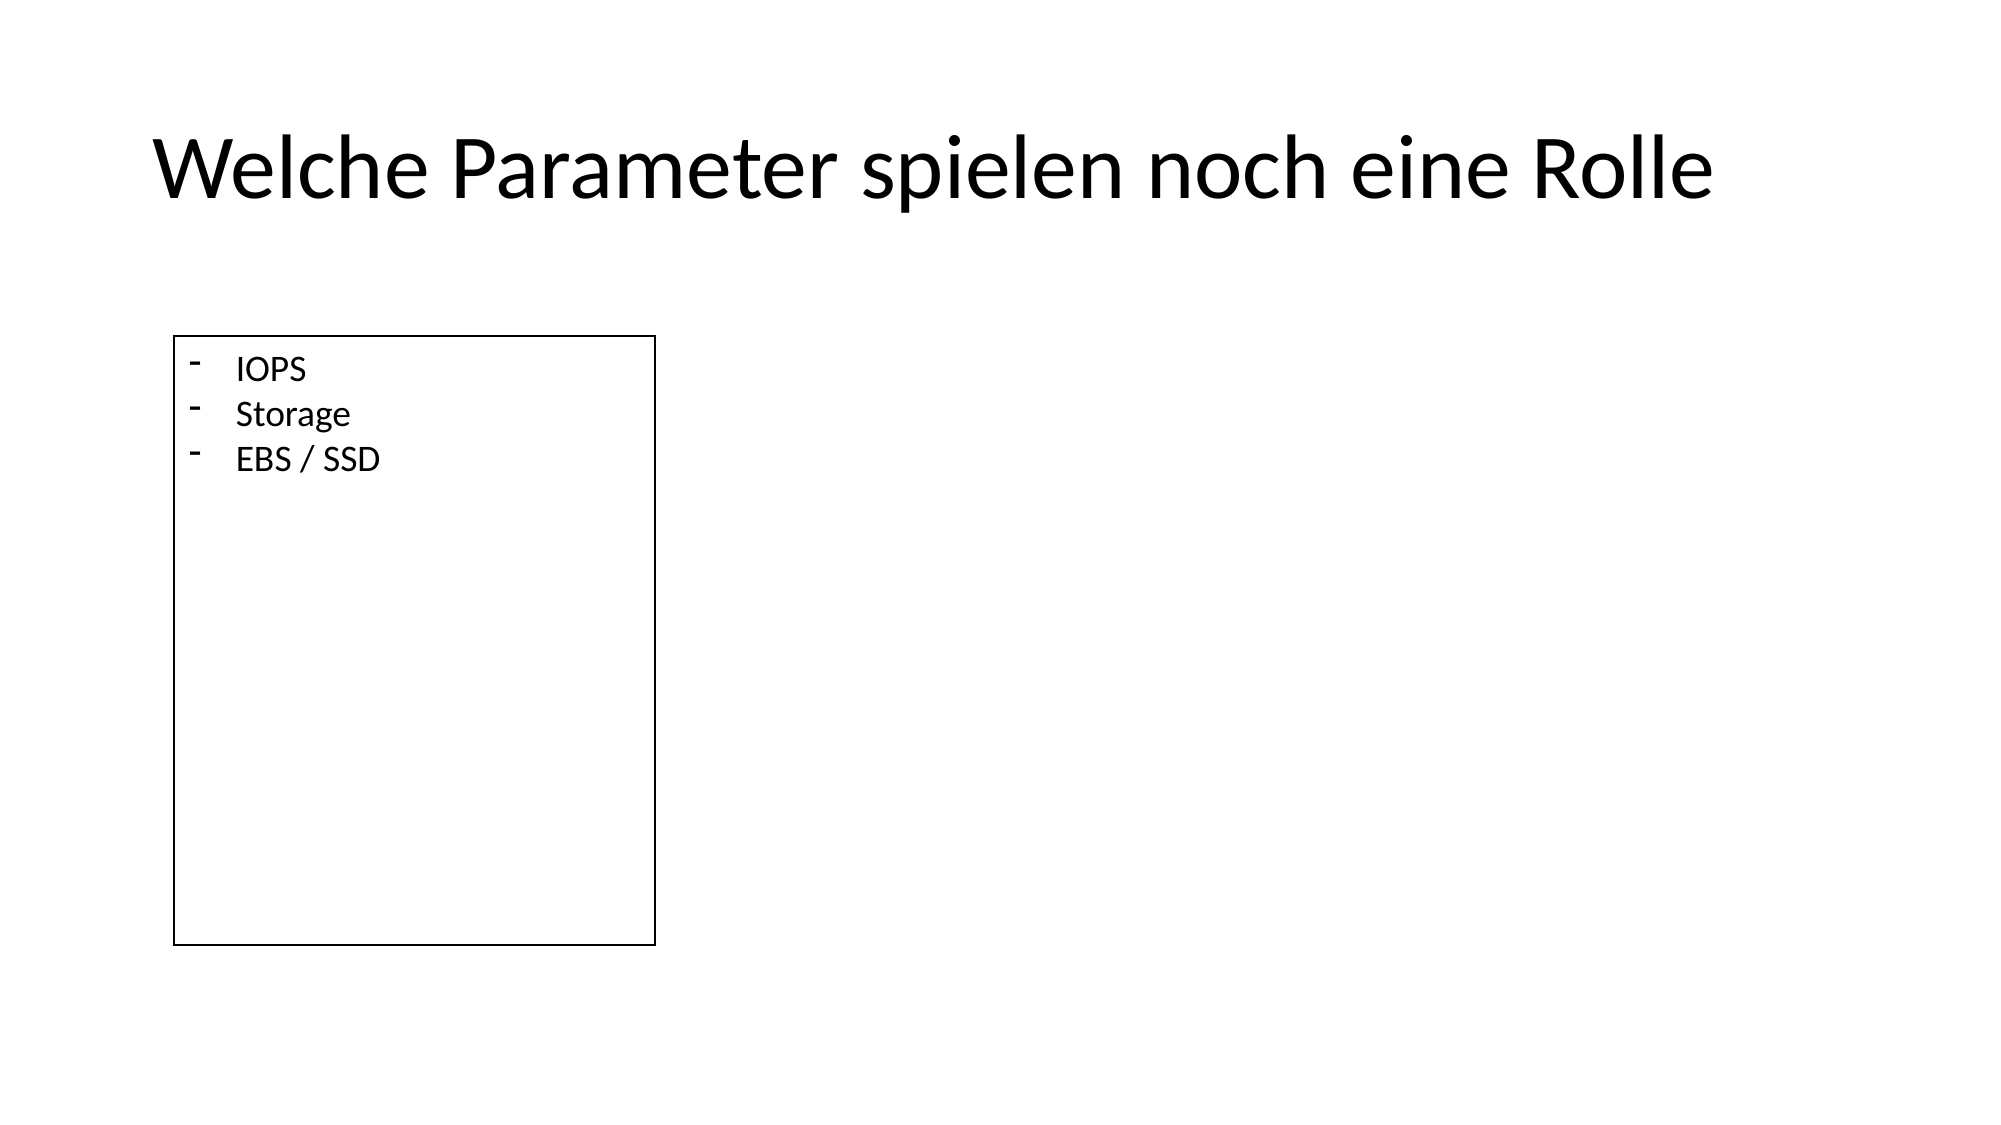

# Welche Parameter spielen noch eine Rolle
IOPS
Storage
EBS / SSD